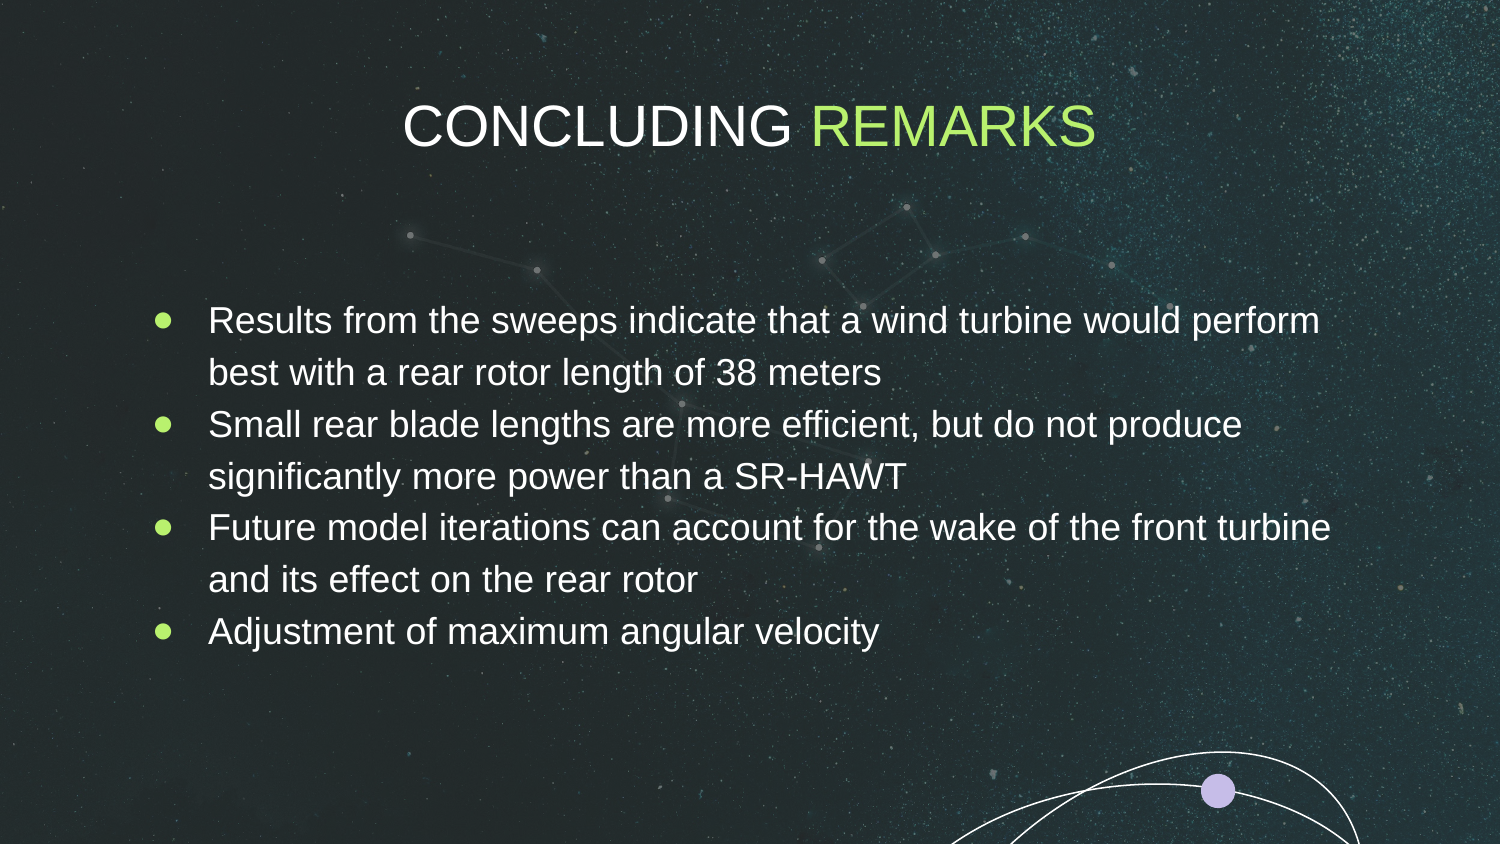

# CONCLUDING REMARKS

Results from the sweeps indicate that a wind turbine would perform best with a rear rotor length of 38 meters
Small rear blade lengths are more efficient, but do not produce significantly more power than a SR-HAWT
Future model iterations can account for the wake of the front turbine and its effect on the rear rotor
Adjustment of maximum angular velocity